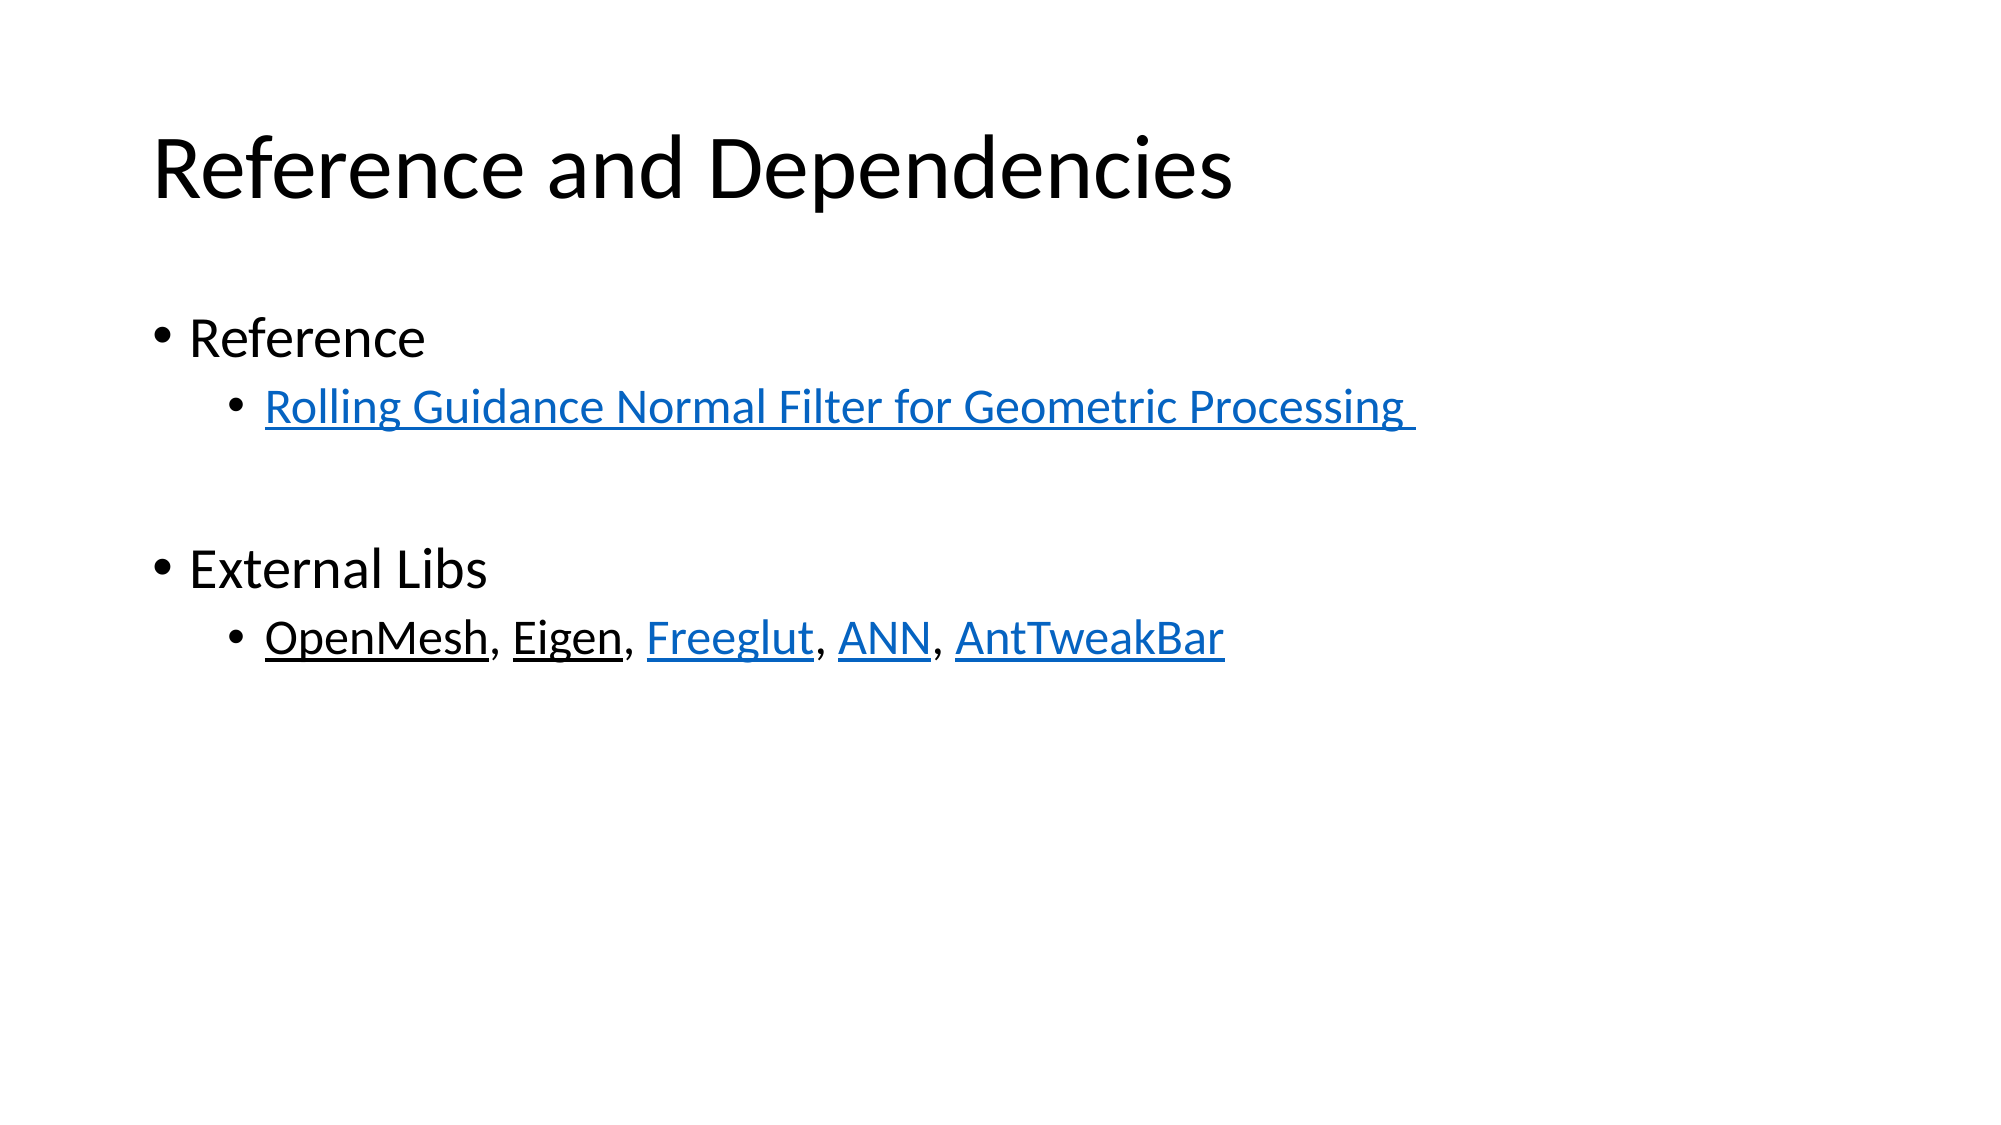

# Reference and Dependencies
Reference
Rolling Guidance Normal Filter for Geometric Processing

External Libs
OpenMesh, Eigen, Freeglut, ANN, AntTweakBar